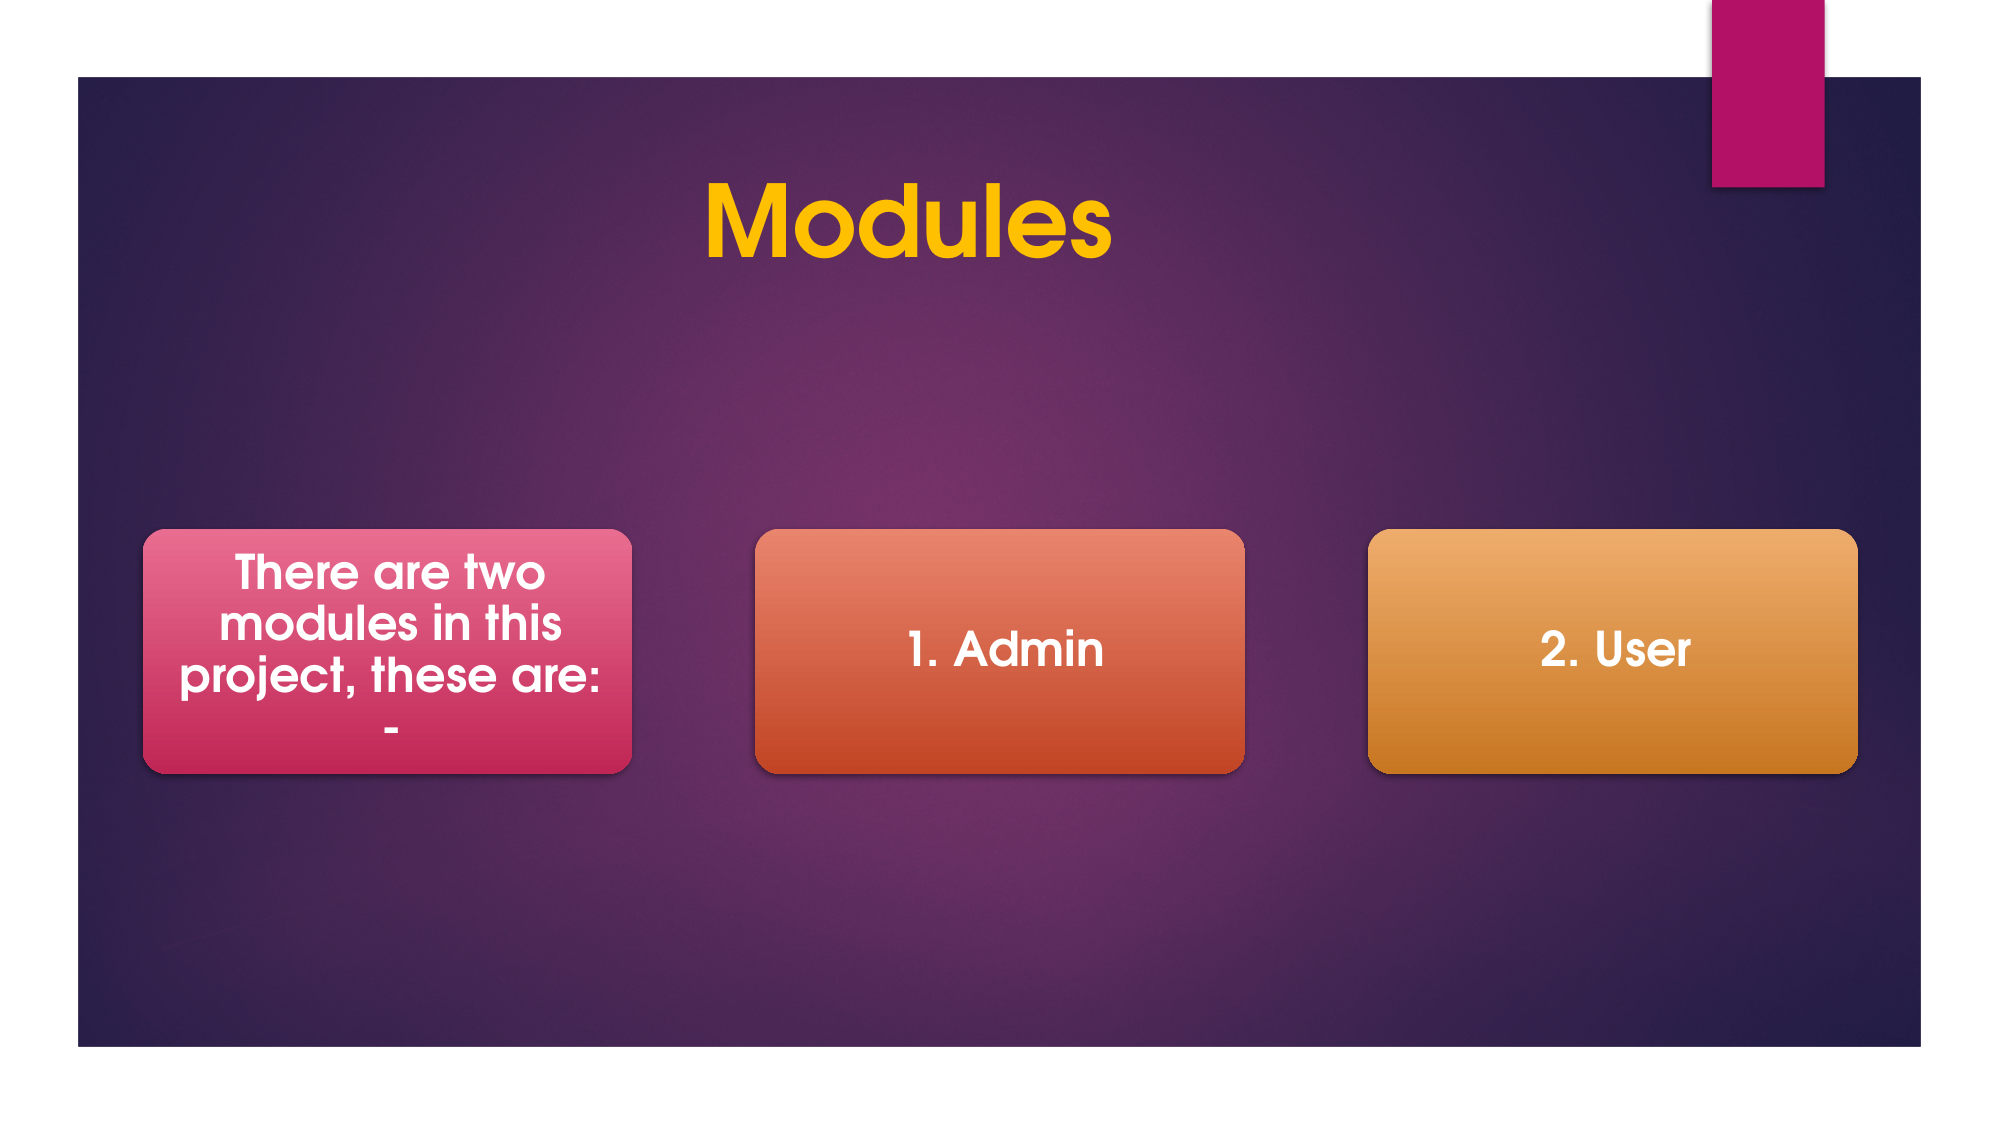

# Modules
There are two modules in this project, these are: -
1. Admin
2. User